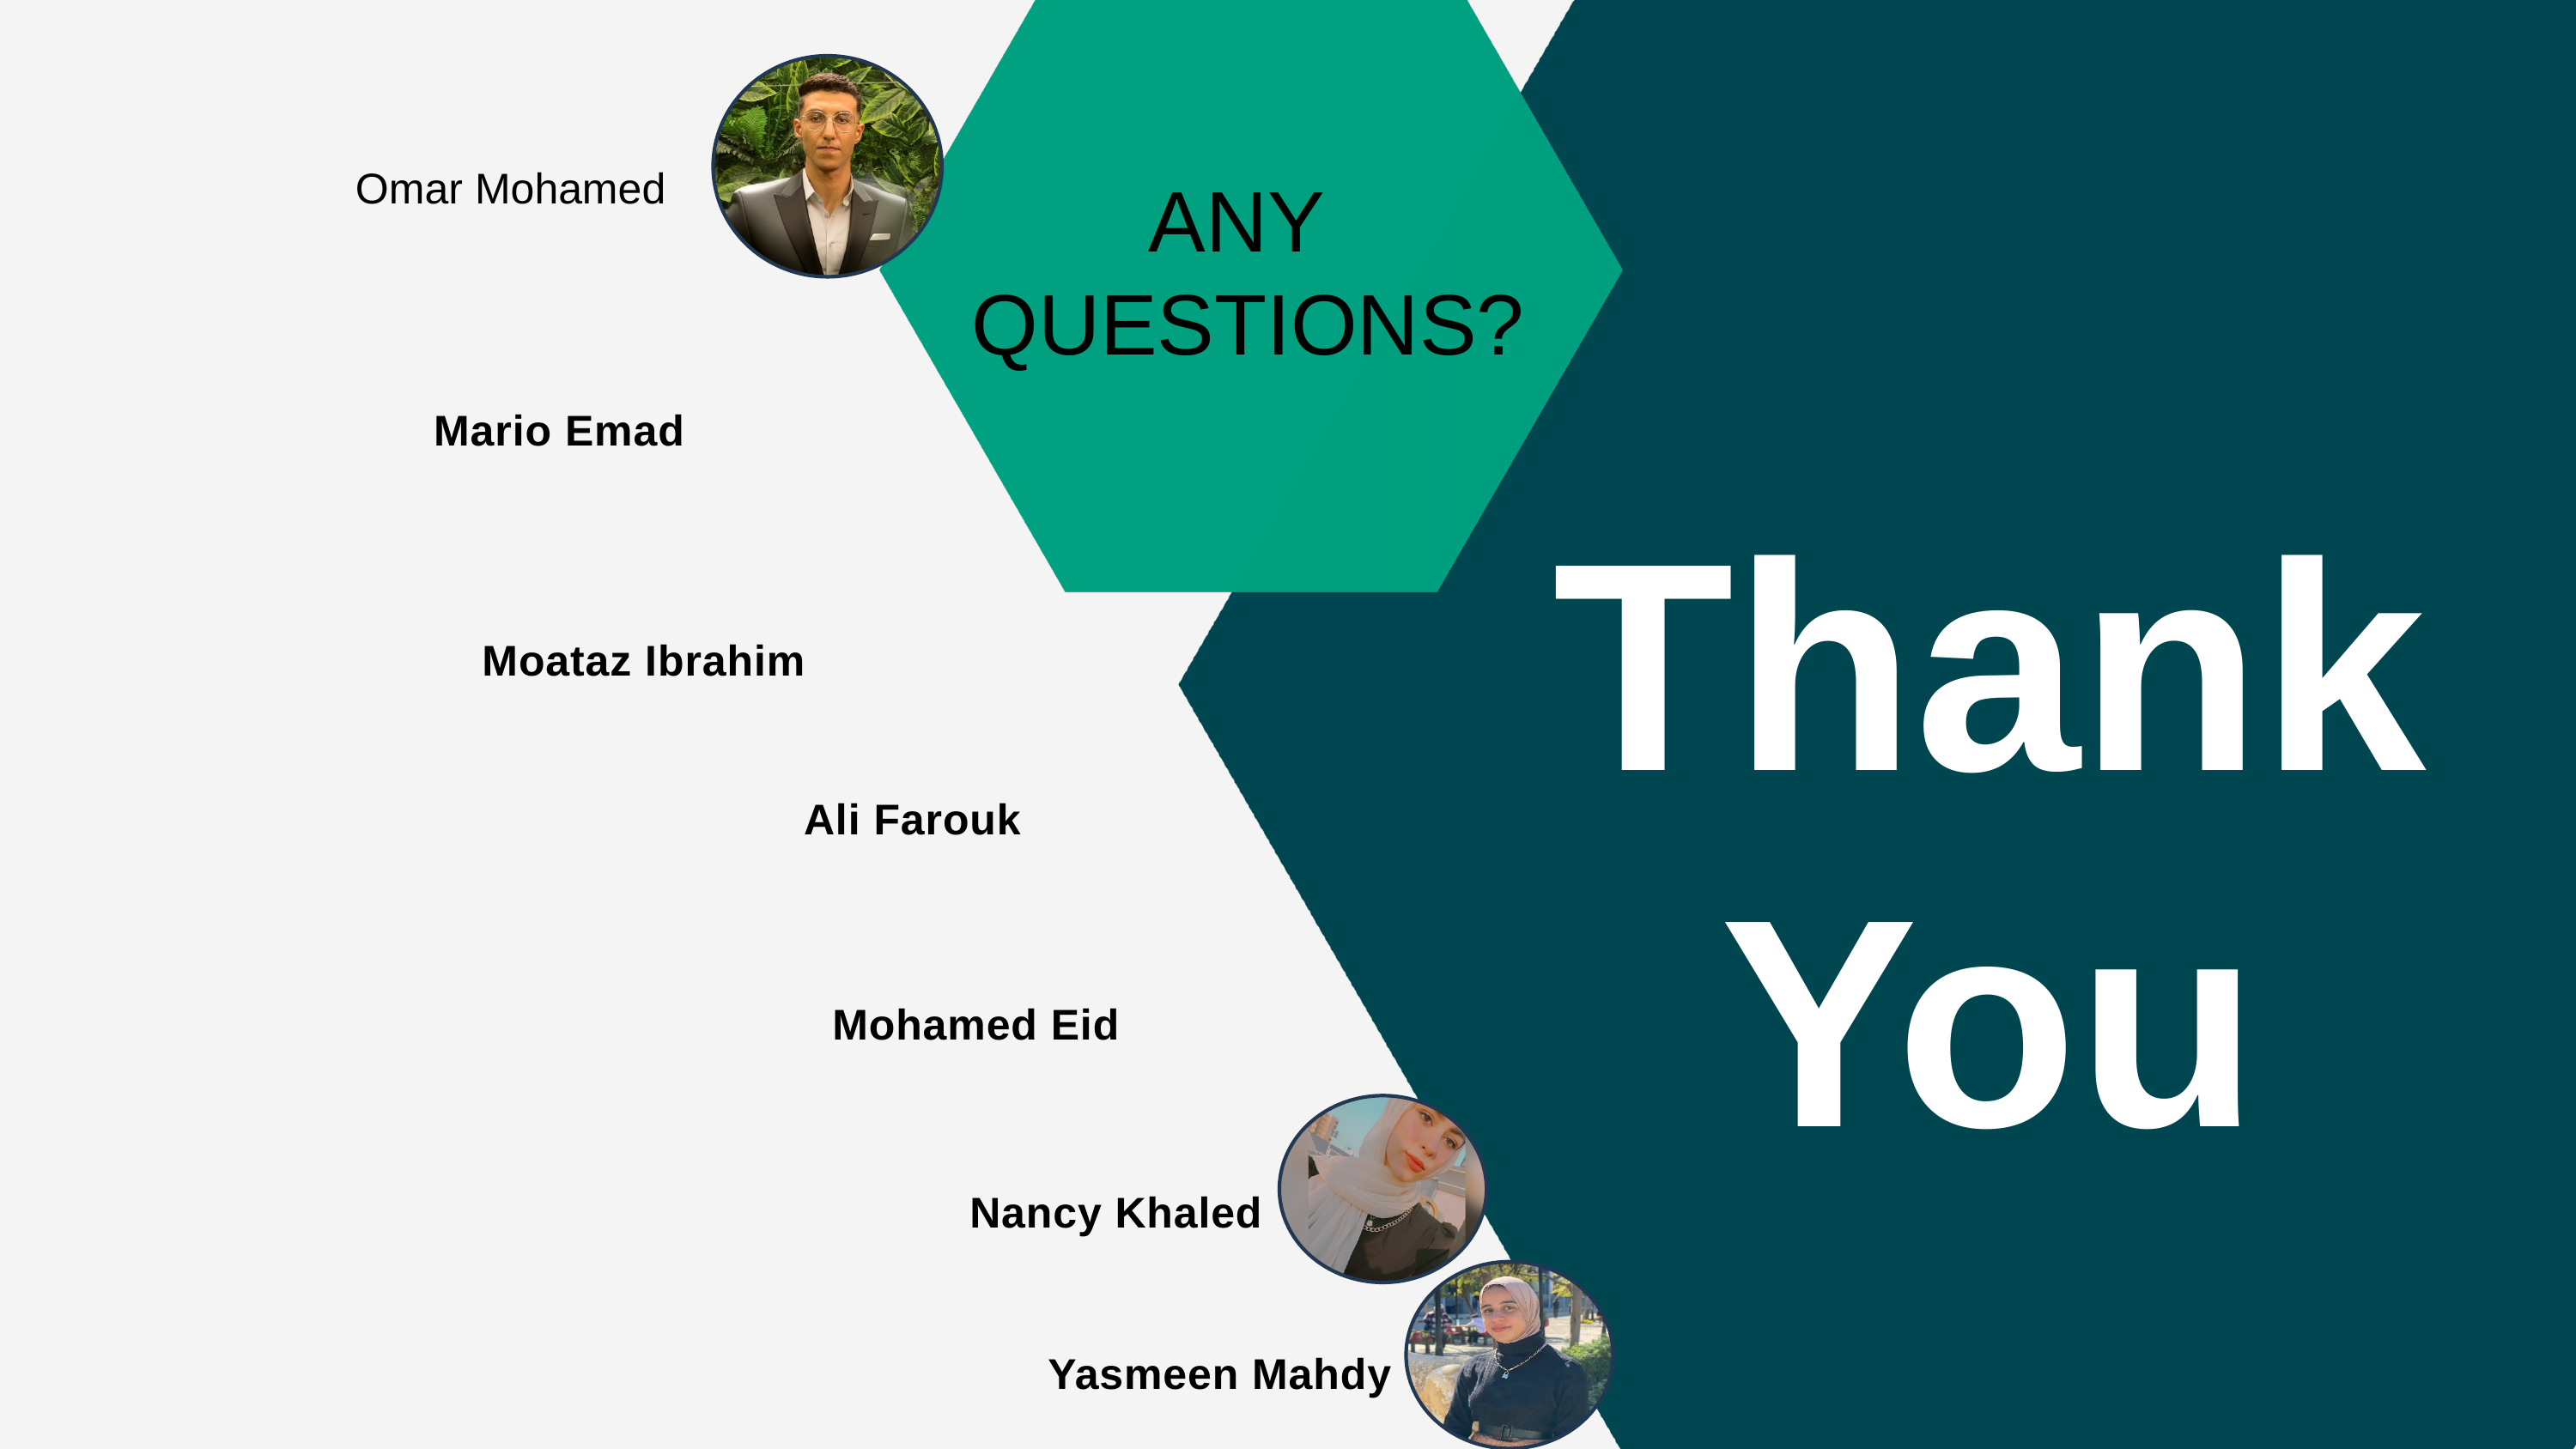

Omar Mohamed
ANY
QUESTIONS?
Mario Emad
Thank
You
Moataz Ibrahim
Ali Farouk
Mohamed Eid

Nancy Khaled

Yasmeen Mahdy